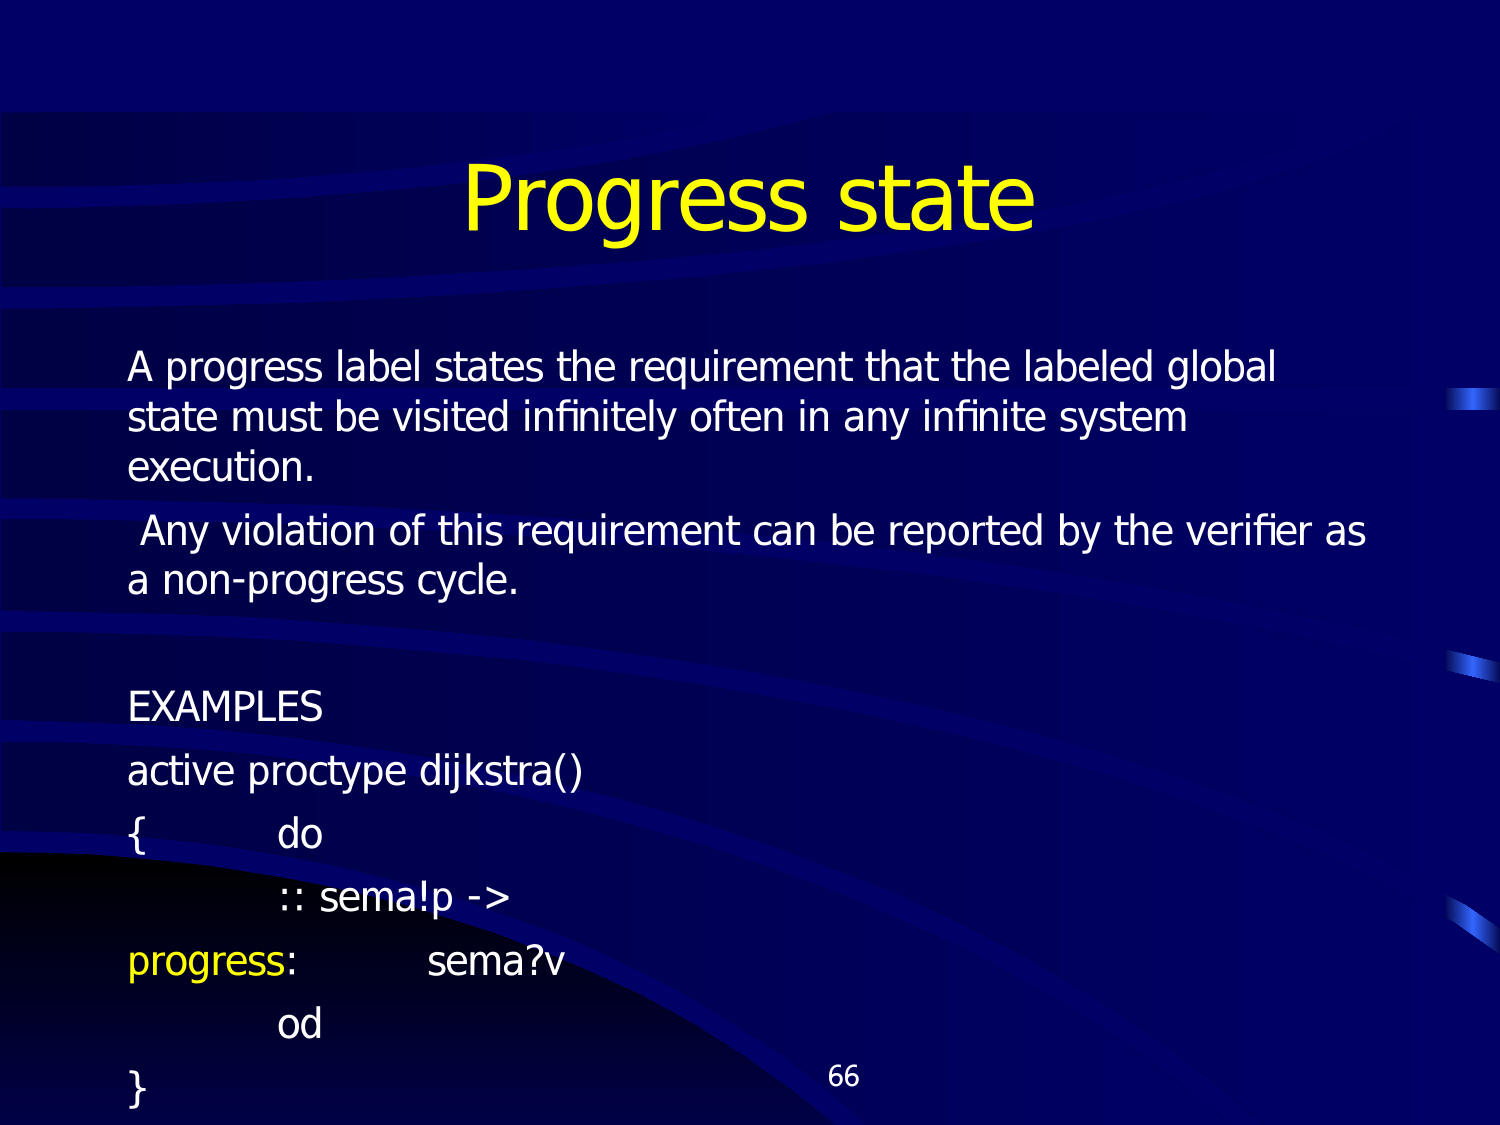

# Progress state
A progress label states the requirement that the labeled global state must be visited infinitely often in any infinite system execution.
 Any violation of this requirement can be reported by the verifier as a non-progress cycle.

EXAMPLES
active proctype dijkstra()
{	do
	:: sema!p ->
progress:	sema?v
	od
}

66